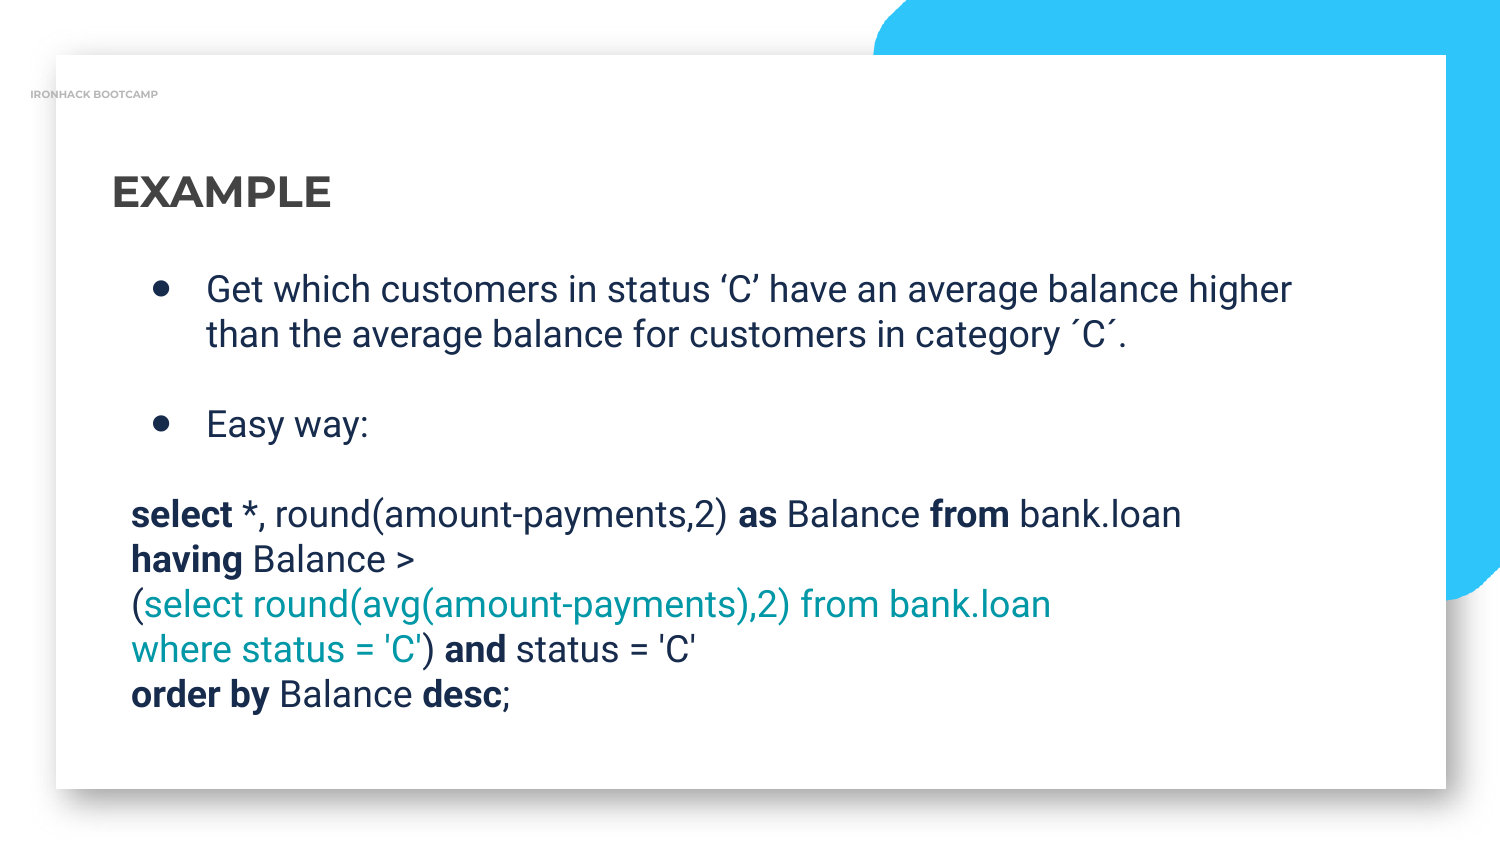

IRONHACK BOOTCAMP
EXAMPLE
Get which customers in status ‘C’ have an average balance higher than the average balance for customers in category ´C´.

Easy way:

select *, round(amount-payments,2) as Balance from bank.loan
having Balance >
(select round(avg(amount-payments),2) from bank.loan
where status = 'C') and status = 'C'
order by Balance desc;